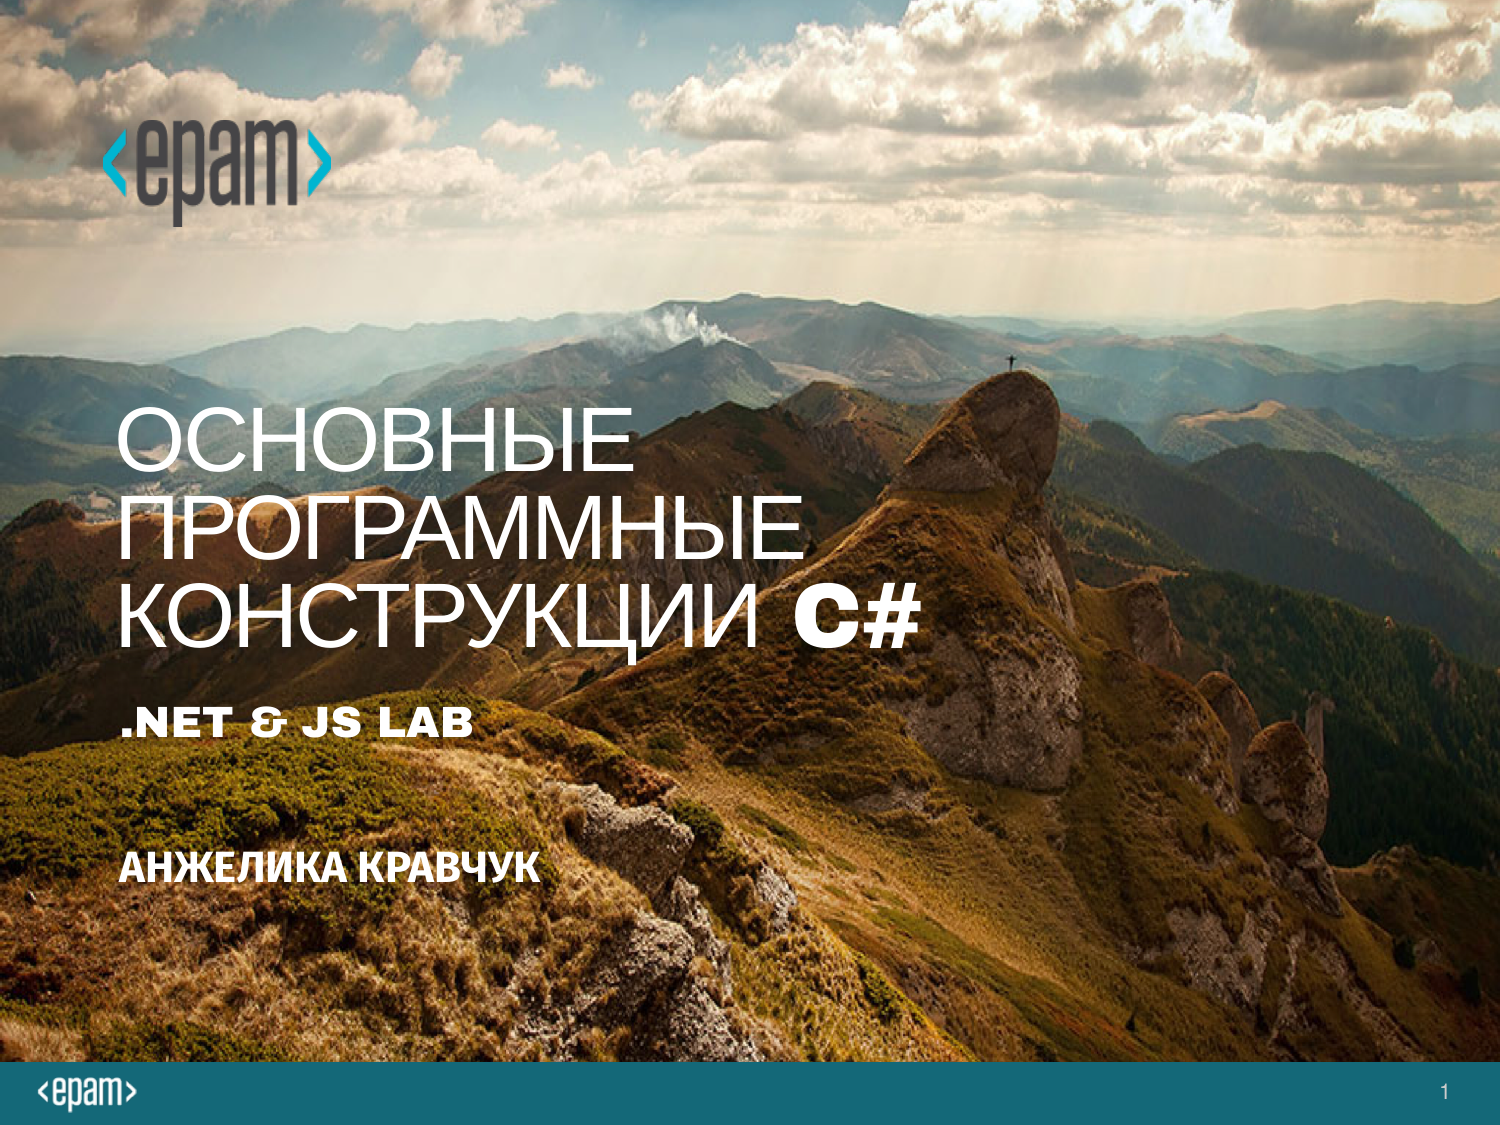

Основные программные конструкции C#
.NET & JS Lab
Анжелика КРАВЧУК